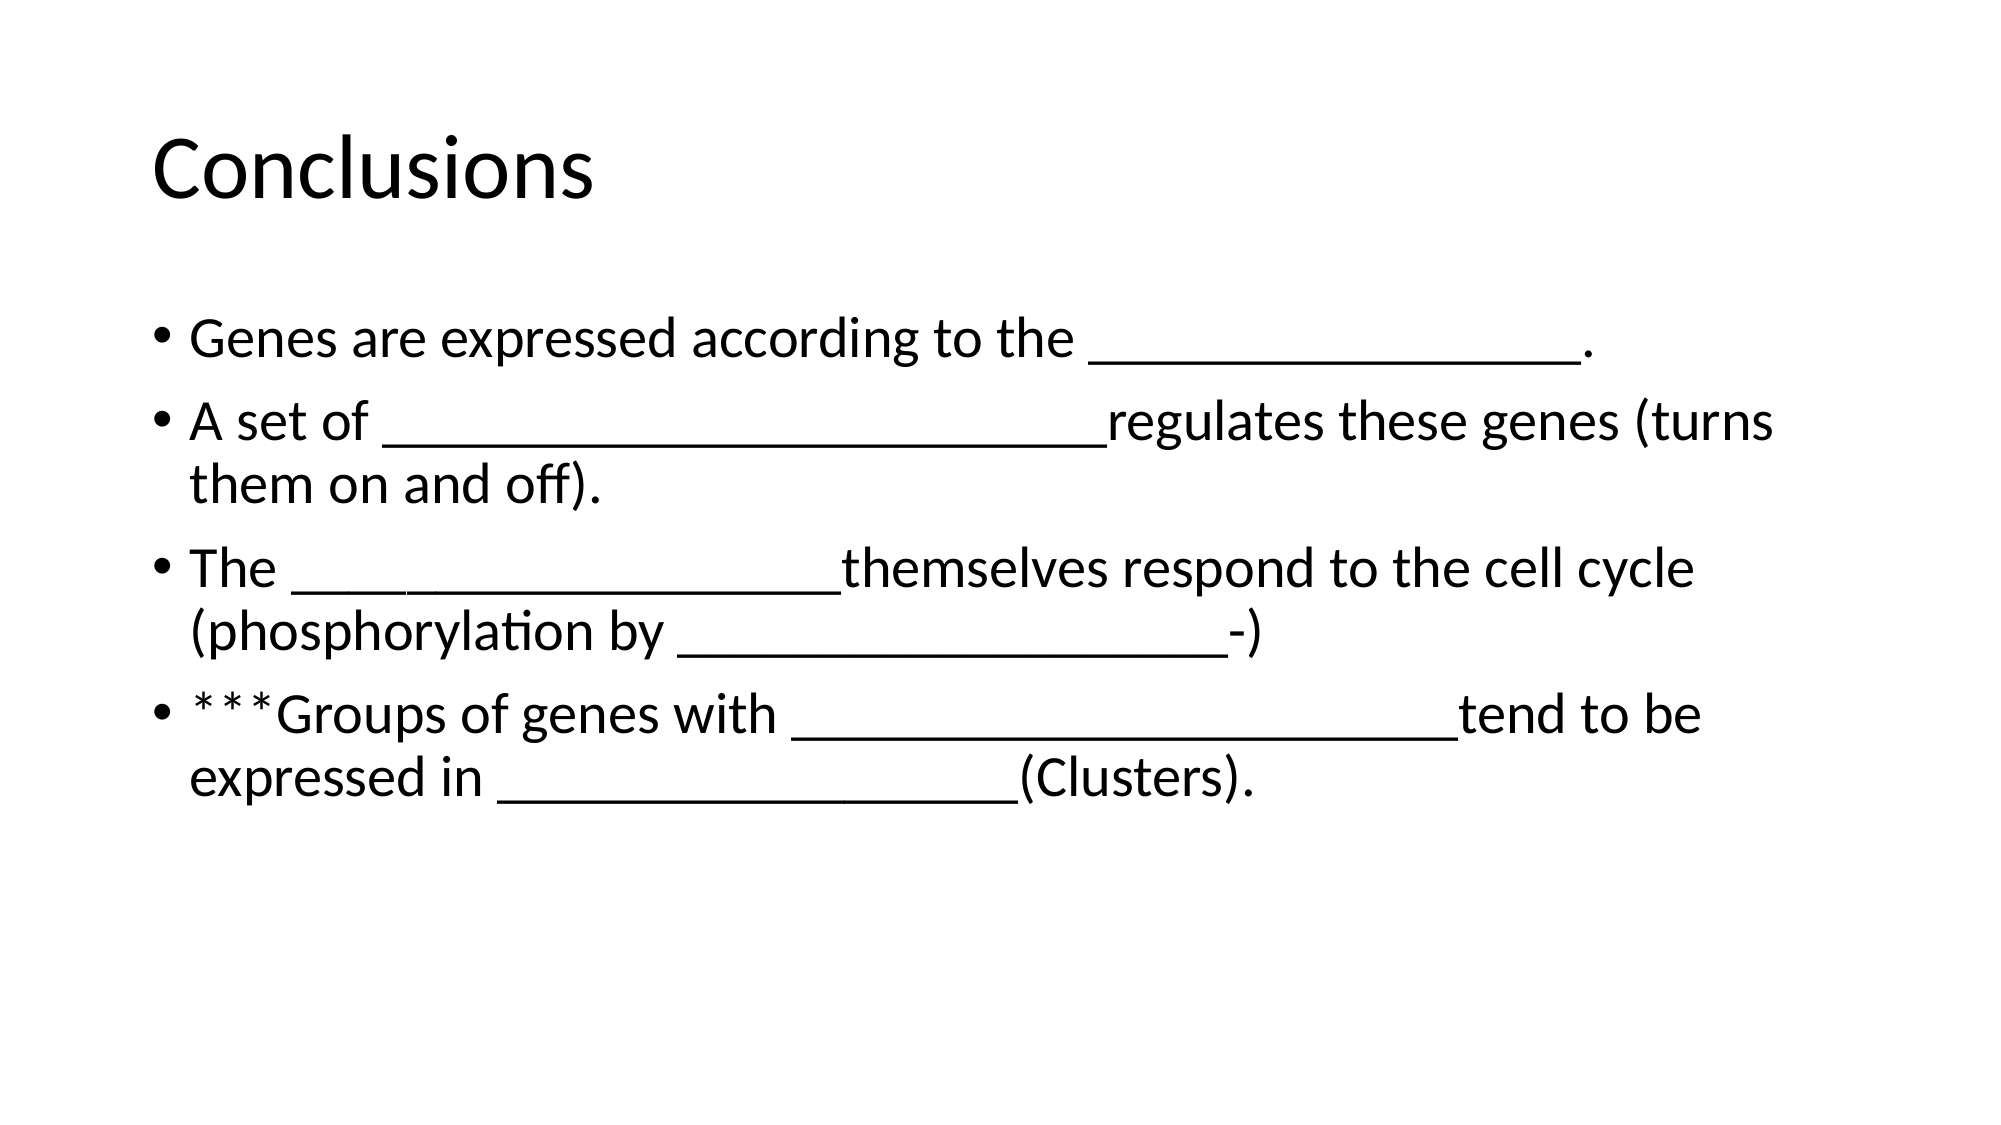

# Conclusions
Genes are expressed according to the _________________.
A set of _________________________regulates these genes (turns them on and off).
The ___________________themselves respond to the cell cycle (phosphorylation by ___________________-)
***Groups of genes with _______________________tend to be expressed in __________________(Clusters).